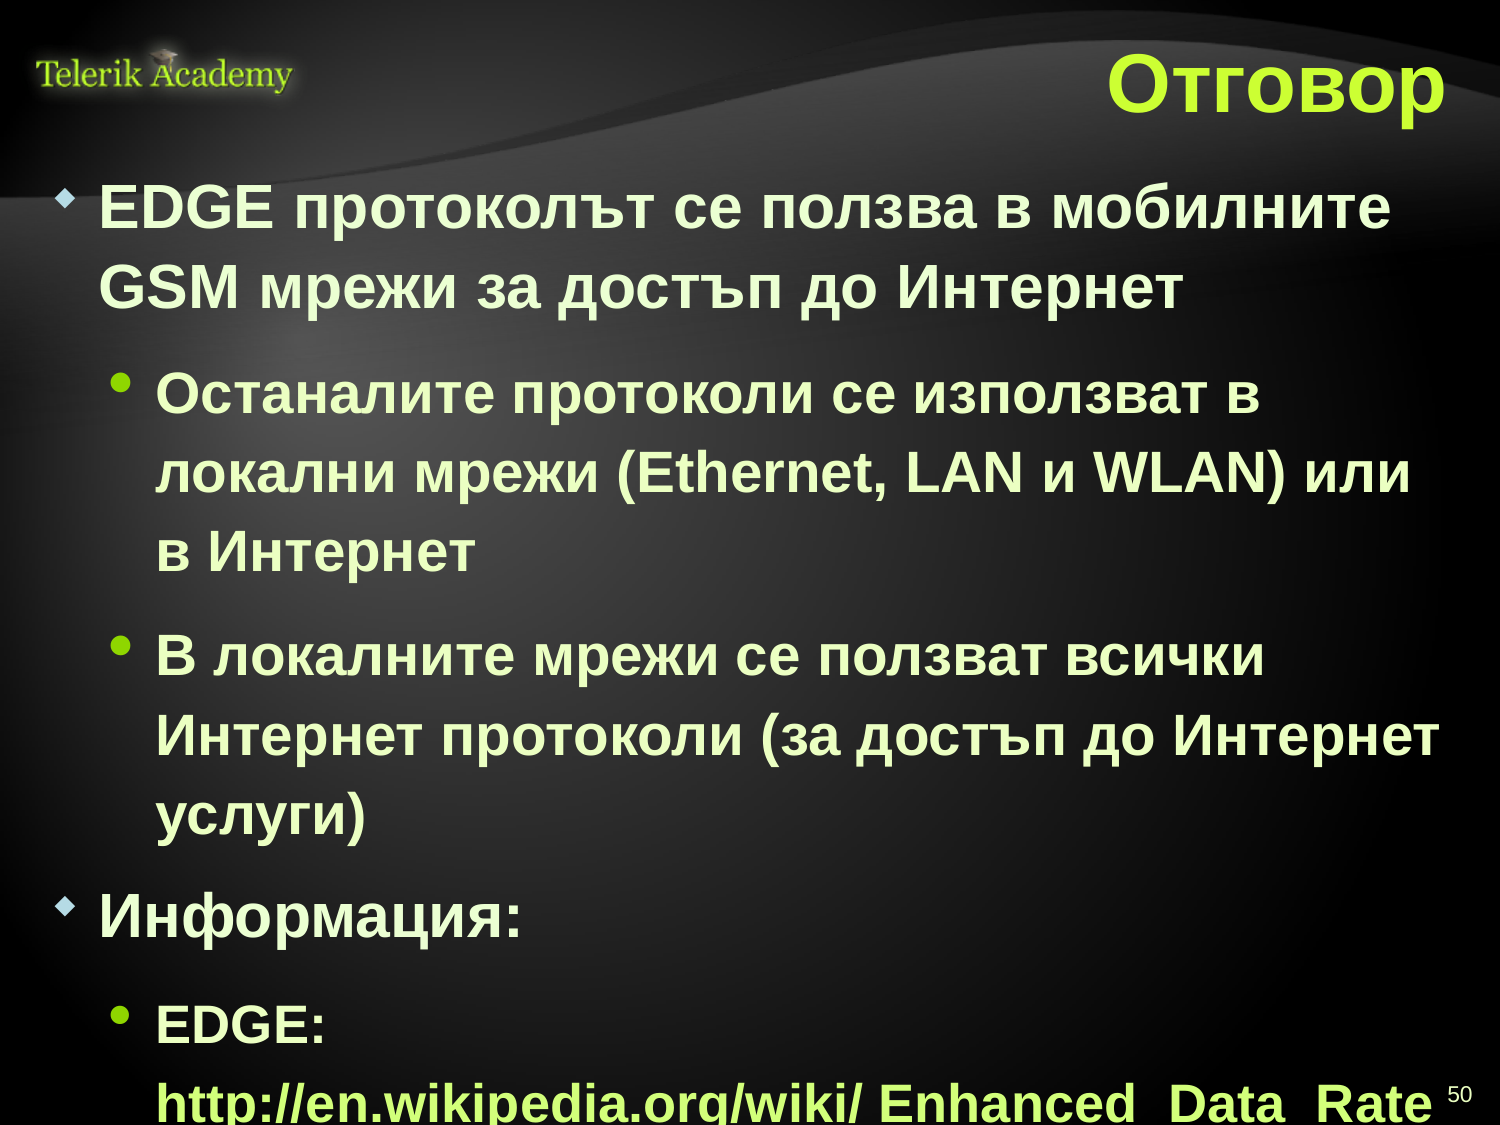

# Отговор
EDGE протоколът се ползва в мобилните GSM мрежи за достъп до Интернет
Останалите протоколи се използват в локални мрежи (Ethernet, LAN и WLAN) или в Интернет
В локалните мрежи се ползват всички Интернет протоколи (за достъп до Интернет услуги)
Информация:
EDGE: http://en.wikipedia.org/wiki/ Enhanced_Data_Rates_for_GSM_Evolution
OSI Model Protocols: en.wikipedia.org/wiki/OSI_model
50